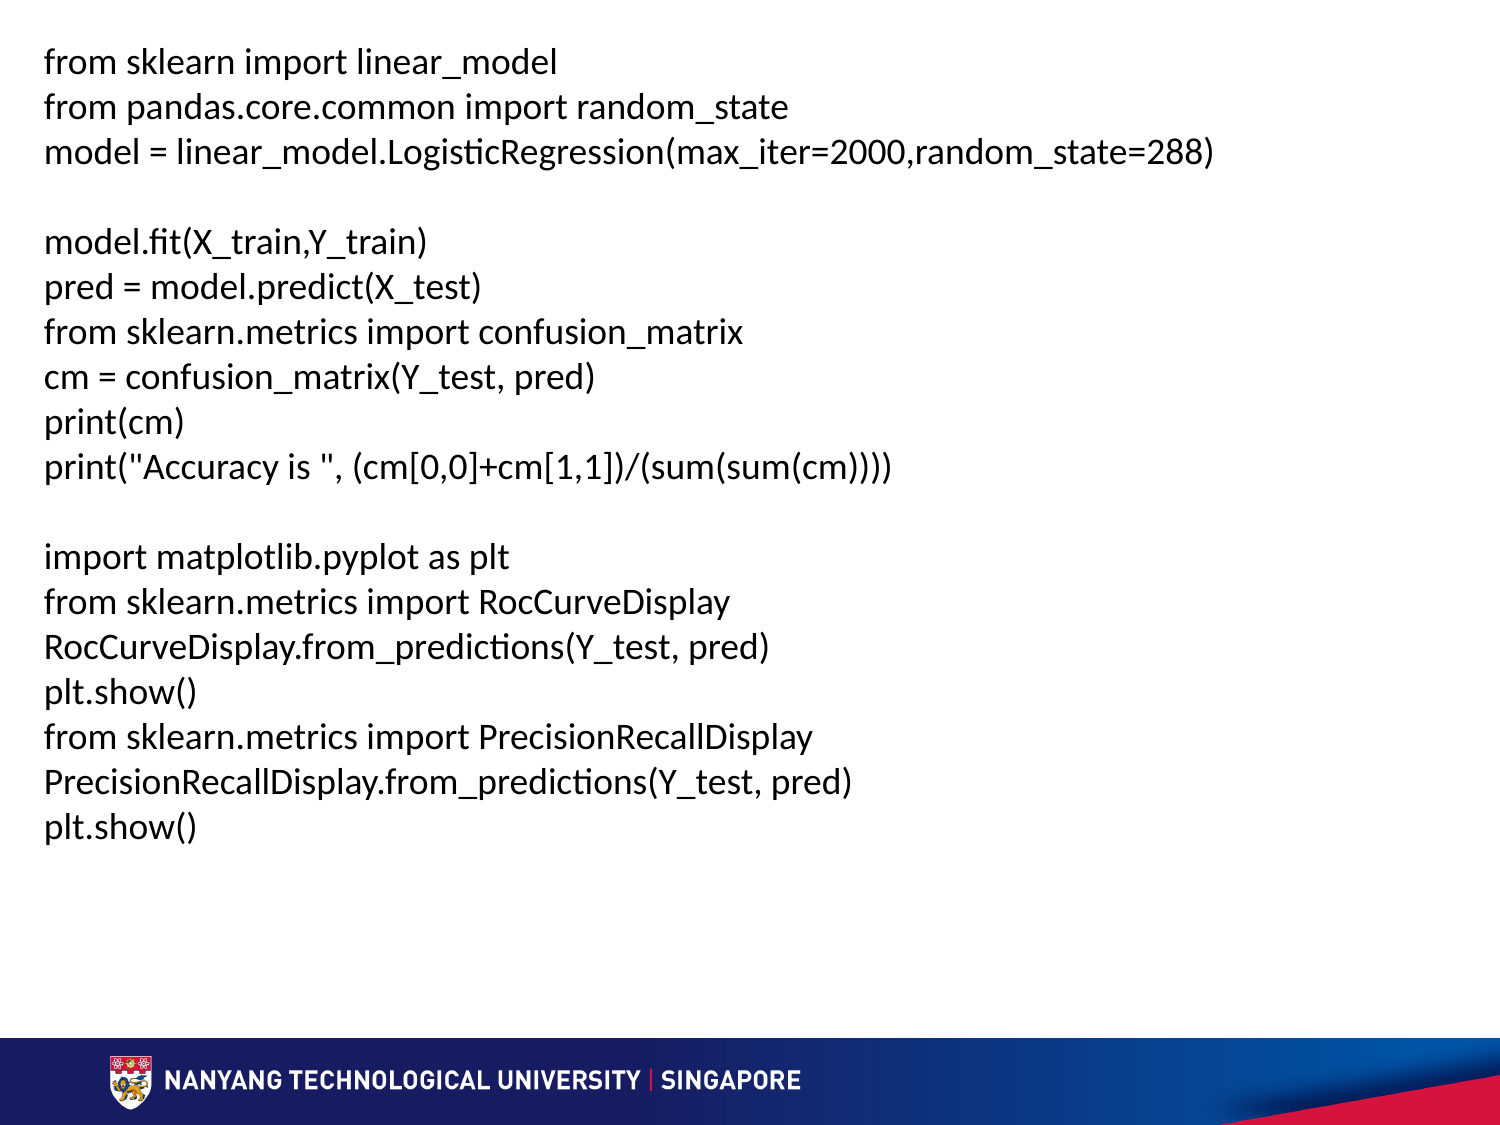

from sklearn import linear_model
from pandas.core.common import random_state
model = linear_model.LogisticRegression(max_iter=2000,random_state=288)

model.fit(X_train,Y_train)
pred = model.predict(X_test)
from sklearn.metrics import confusion_matrix
cm = confusion_matrix(Y_test, pred)
print(cm)
print("Accuracy is ", (cm[0,0]+cm[1,1])/(sum(sum(cm))))

import matplotlib.pyplot as plt
from sklearn.metrics import RocCurveDisplay
RocCurveDisplay.from_predictions(Y_test, pred)
plt.show()
from sklearn.metrics import PrecisionRecallDisplay
PrecisionRecallDisplay.from_predictions(Y_test, pred)
plt.show()